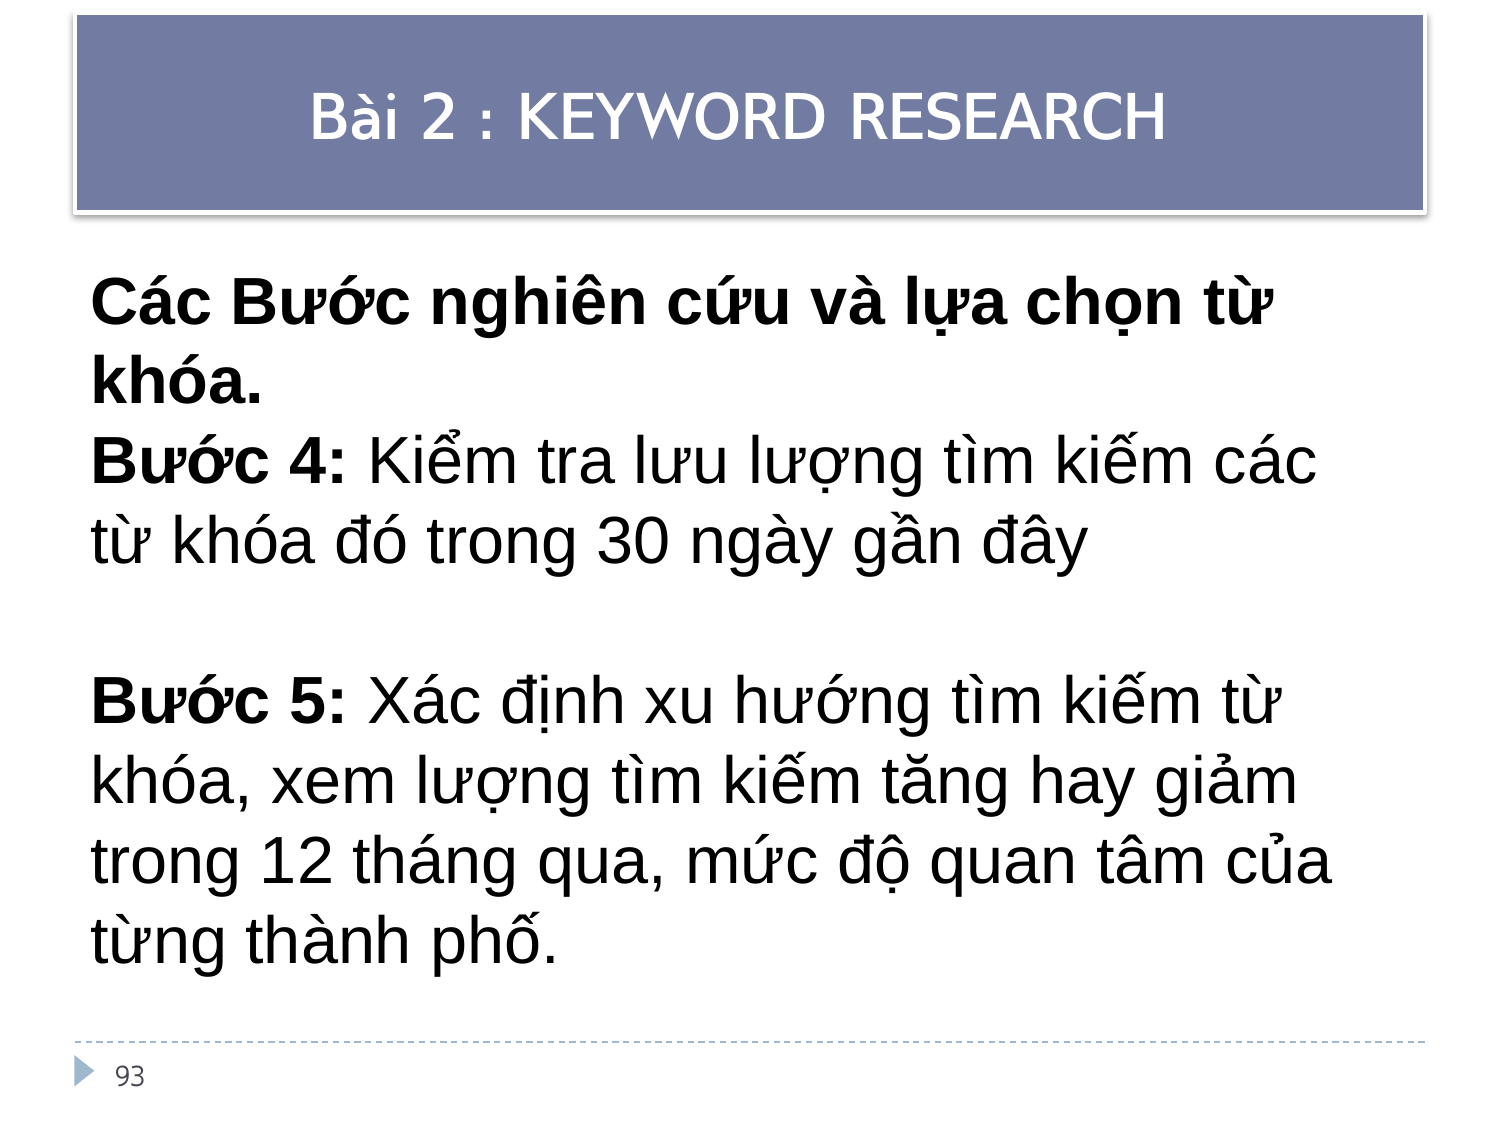

# Bài 2 : KEYWORD RESEARCH
Các Bước nghiên cứu và lựa chọn từ khóa.
Bước 4: Kiểm tra lưu lượng tìm kiếm các từ khóa đó trong 30 ngày gần đây

Bước 5: Xác định xu hướng tìm kiếm từ khóa, xem lượng tìm kiếm tăng hay giảm trong 12 tháng qua, mức độ quan tâm của từng thành phố.

93